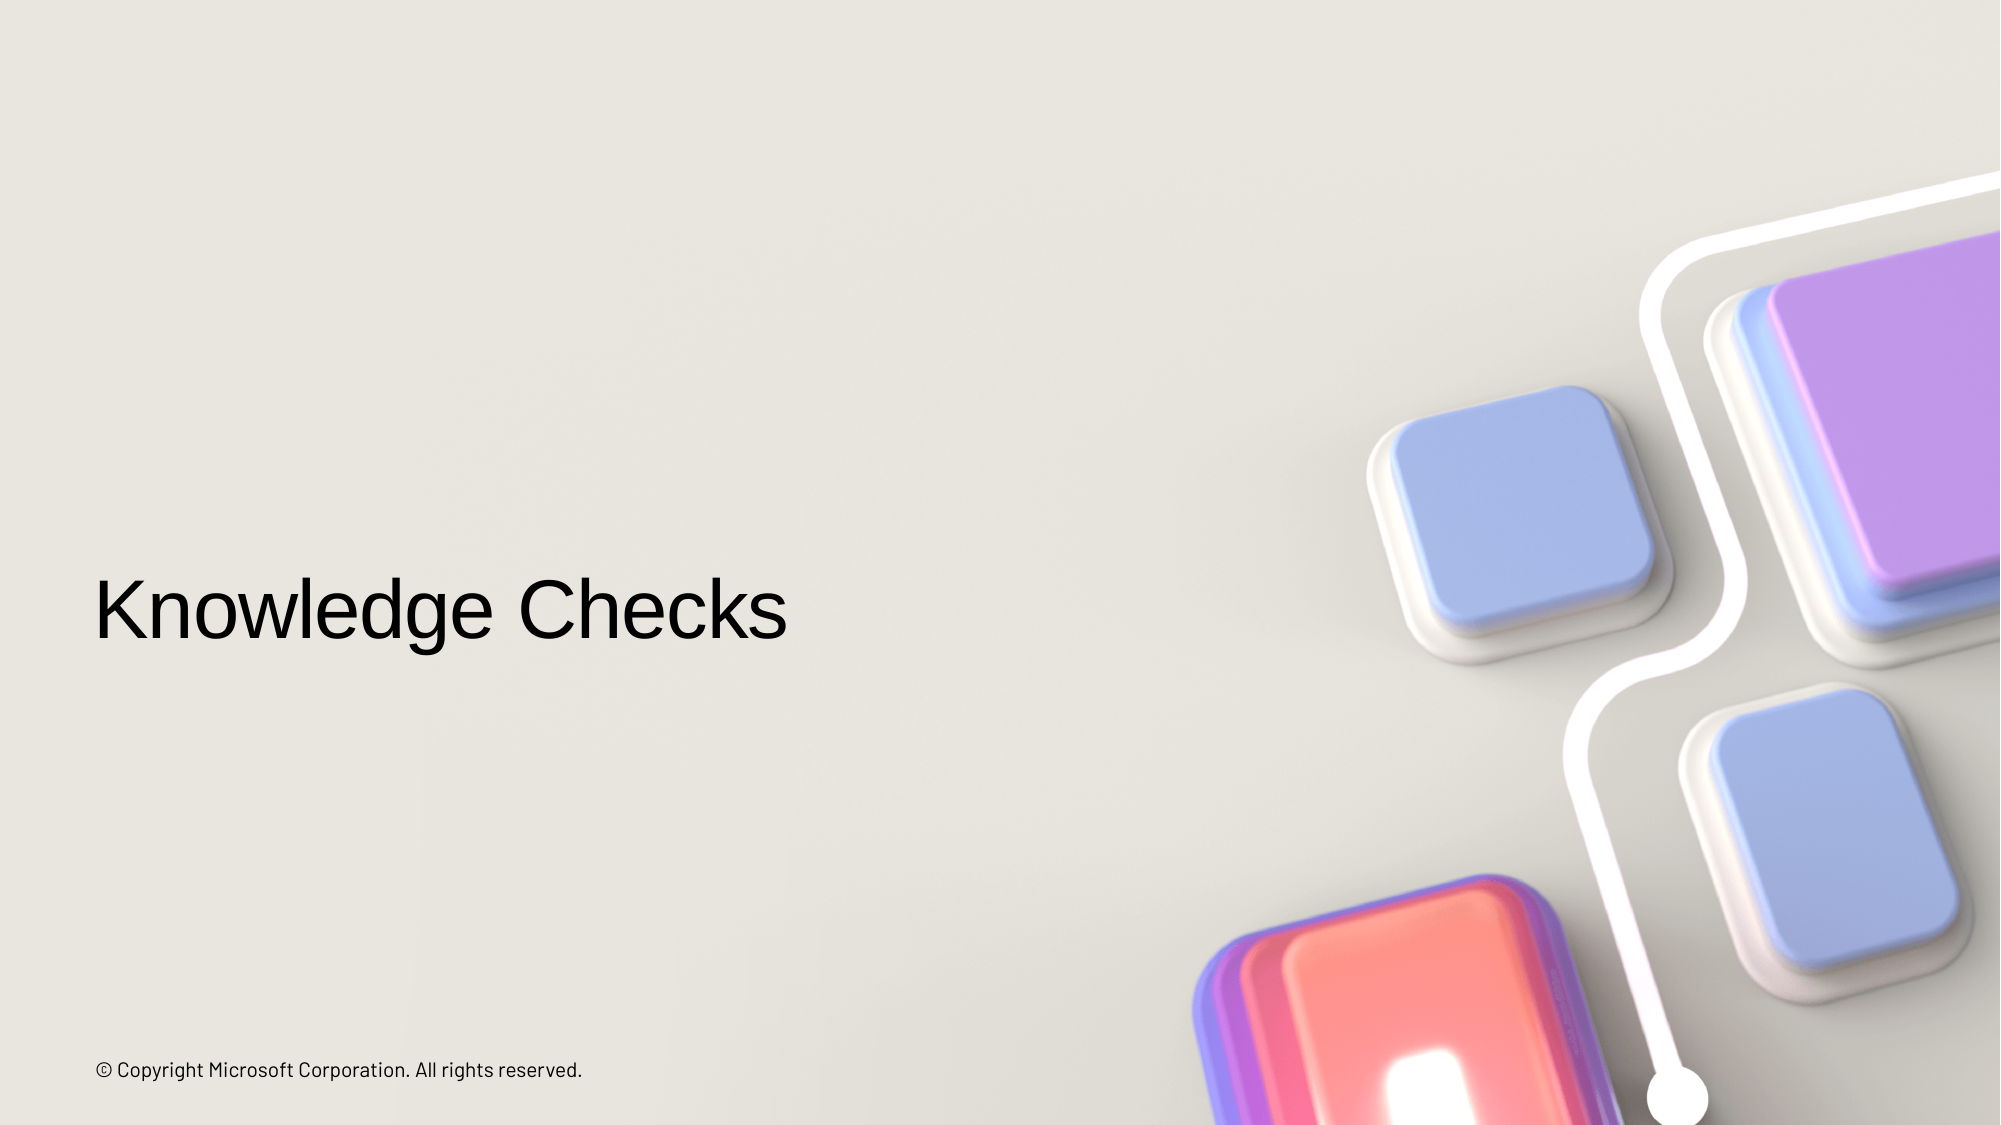

# Knowledge Checks
© Copyright Microsoft Corporation. All rights reserved.